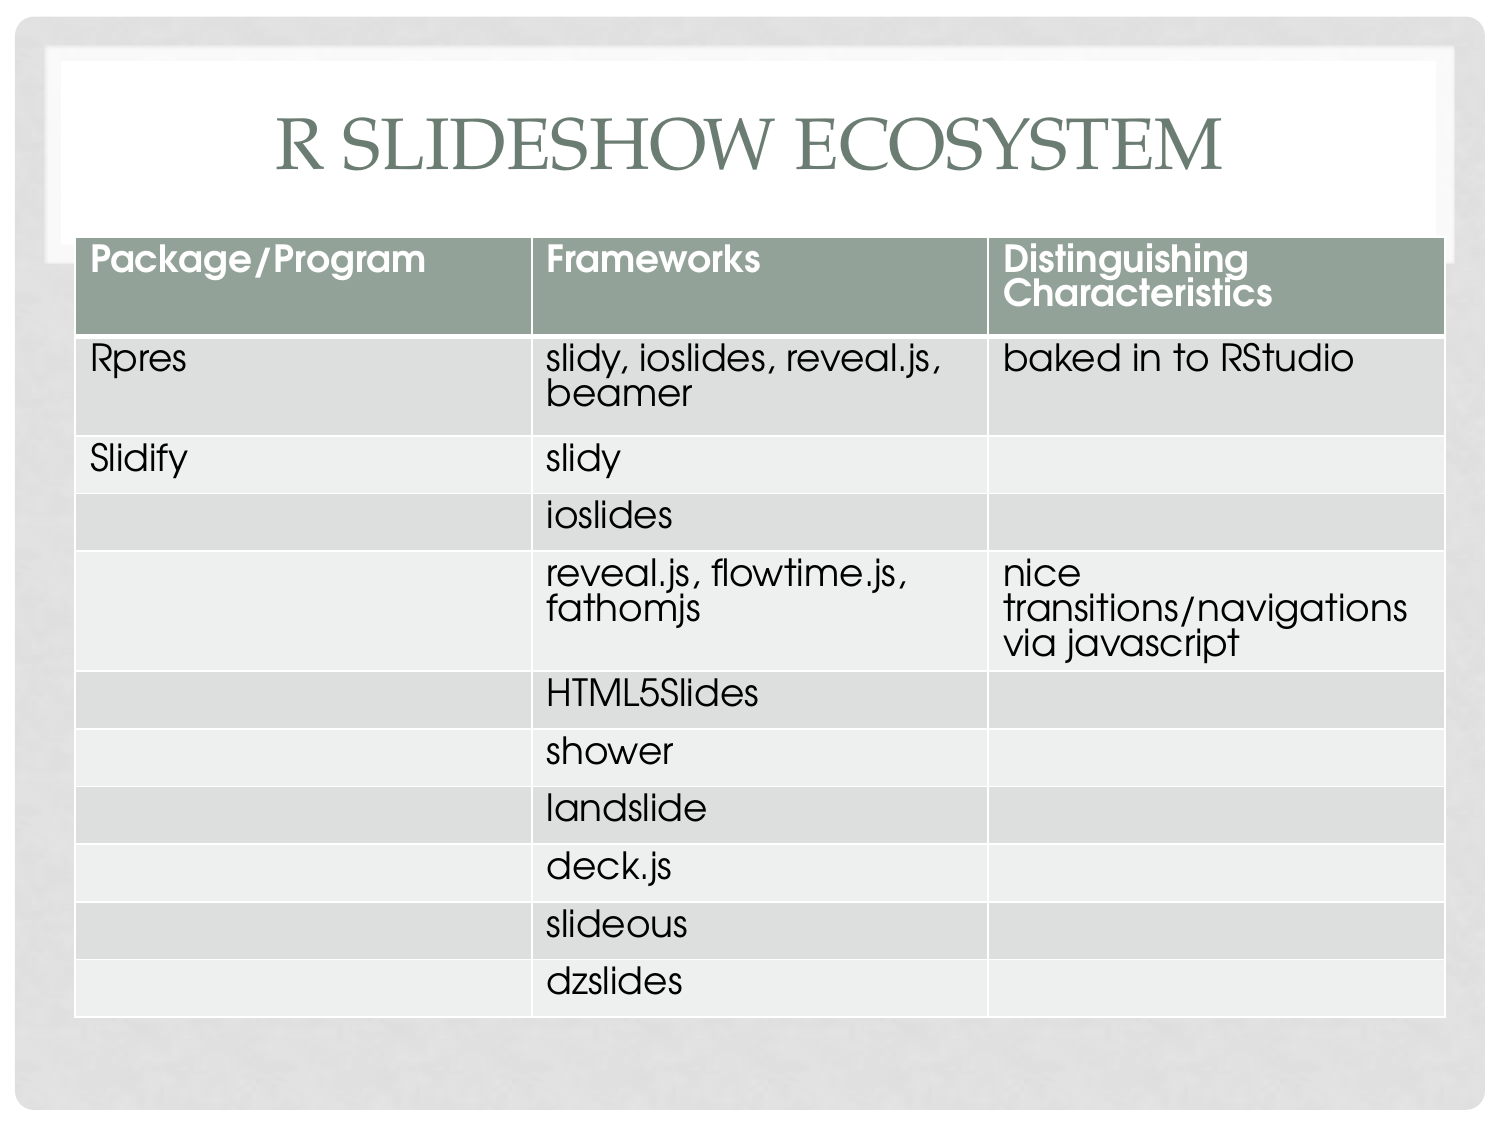

# R Slideshow Ecosystem
| Package/Program | Frameworks | Distinguishing Characteristics |
| --- | --- | --- |
| Rpres | slidy, ioslides, reveal.js, beamer | baked in to RStudio |
| Slidify | slidy |  |
|  | ioslides |  |
|  | reveal.js, flowtime.js, fathomjs | nice transitions/navigations via javascript |
|  | HTML5Slides |  |
|  | shower |  |
|  | landslide |  |
|  | deck.js |  |
|  | slideous |  |
|  | dzslides |  |